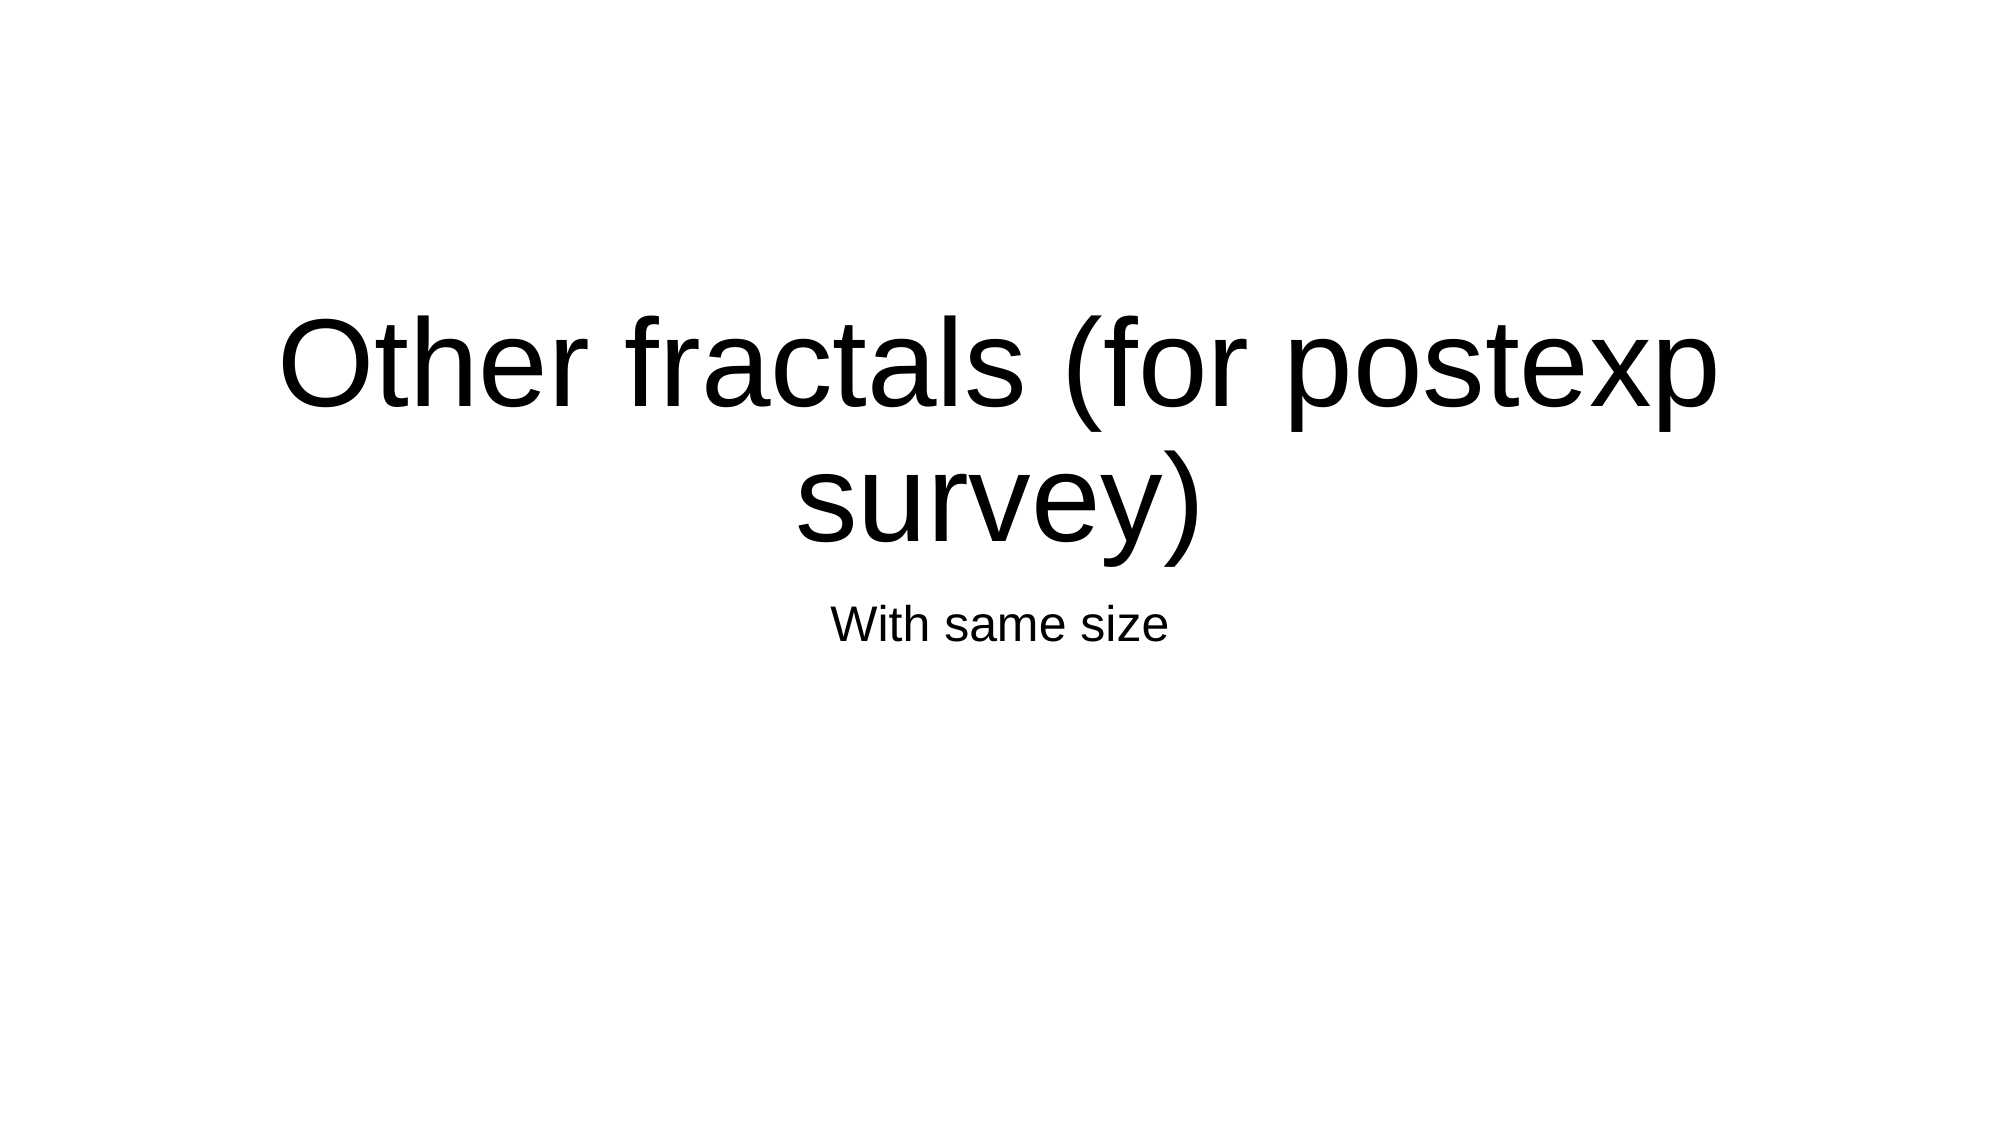

# Other fractals (for postexp survey)
With same size